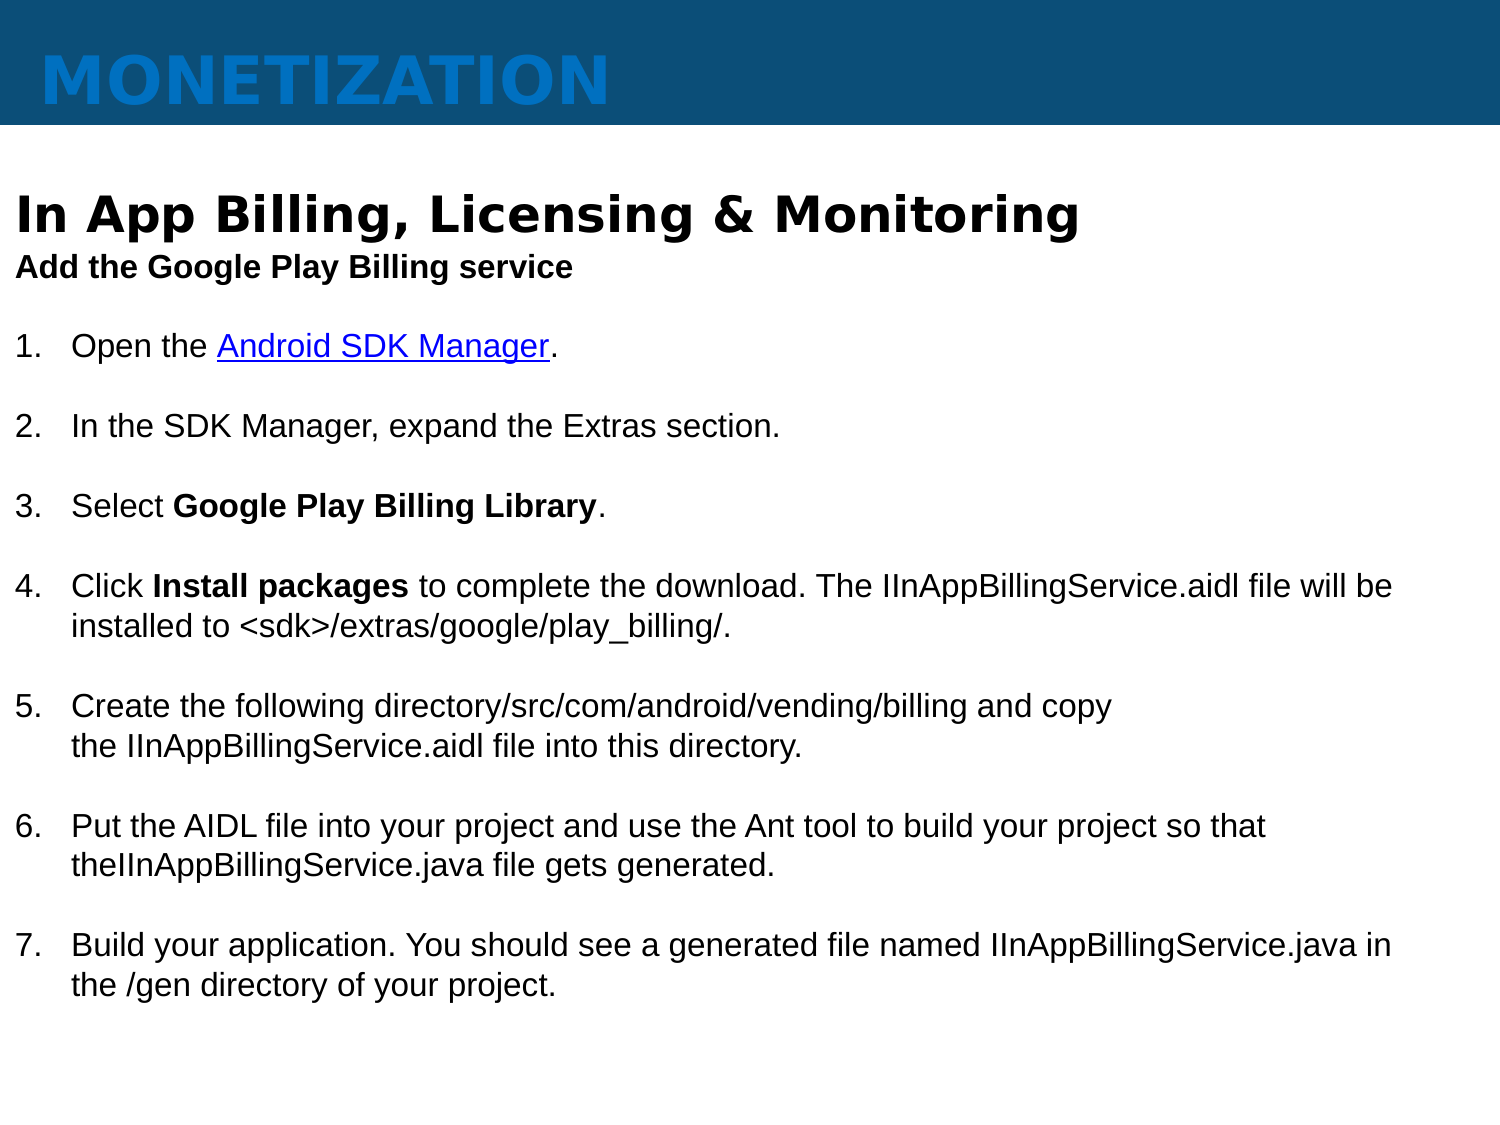

# MONETIZATION
In App Billing, Licensing & Monitoring
Add the Google Play Billing service

Open the Android SDK Manager.

In the SDK Manager, expand the Extras section.

Select Google Play Billing Library.

Click Install packages to complete the download. The IInAppBillingService.aidl file will be installed to <sdk>/extras/google/play_billing/.

Create the following directory/src/com/android/vending/billing and copy the IInAppBillingService.aidl file into this directory.

Put the AIDL file into your project and use the Ant tool to build your project so that theIInAppBillingService.java file gets generated.

Build your application. You should see a generated file named IInAppBillingService.java in the /gen directory of your project.